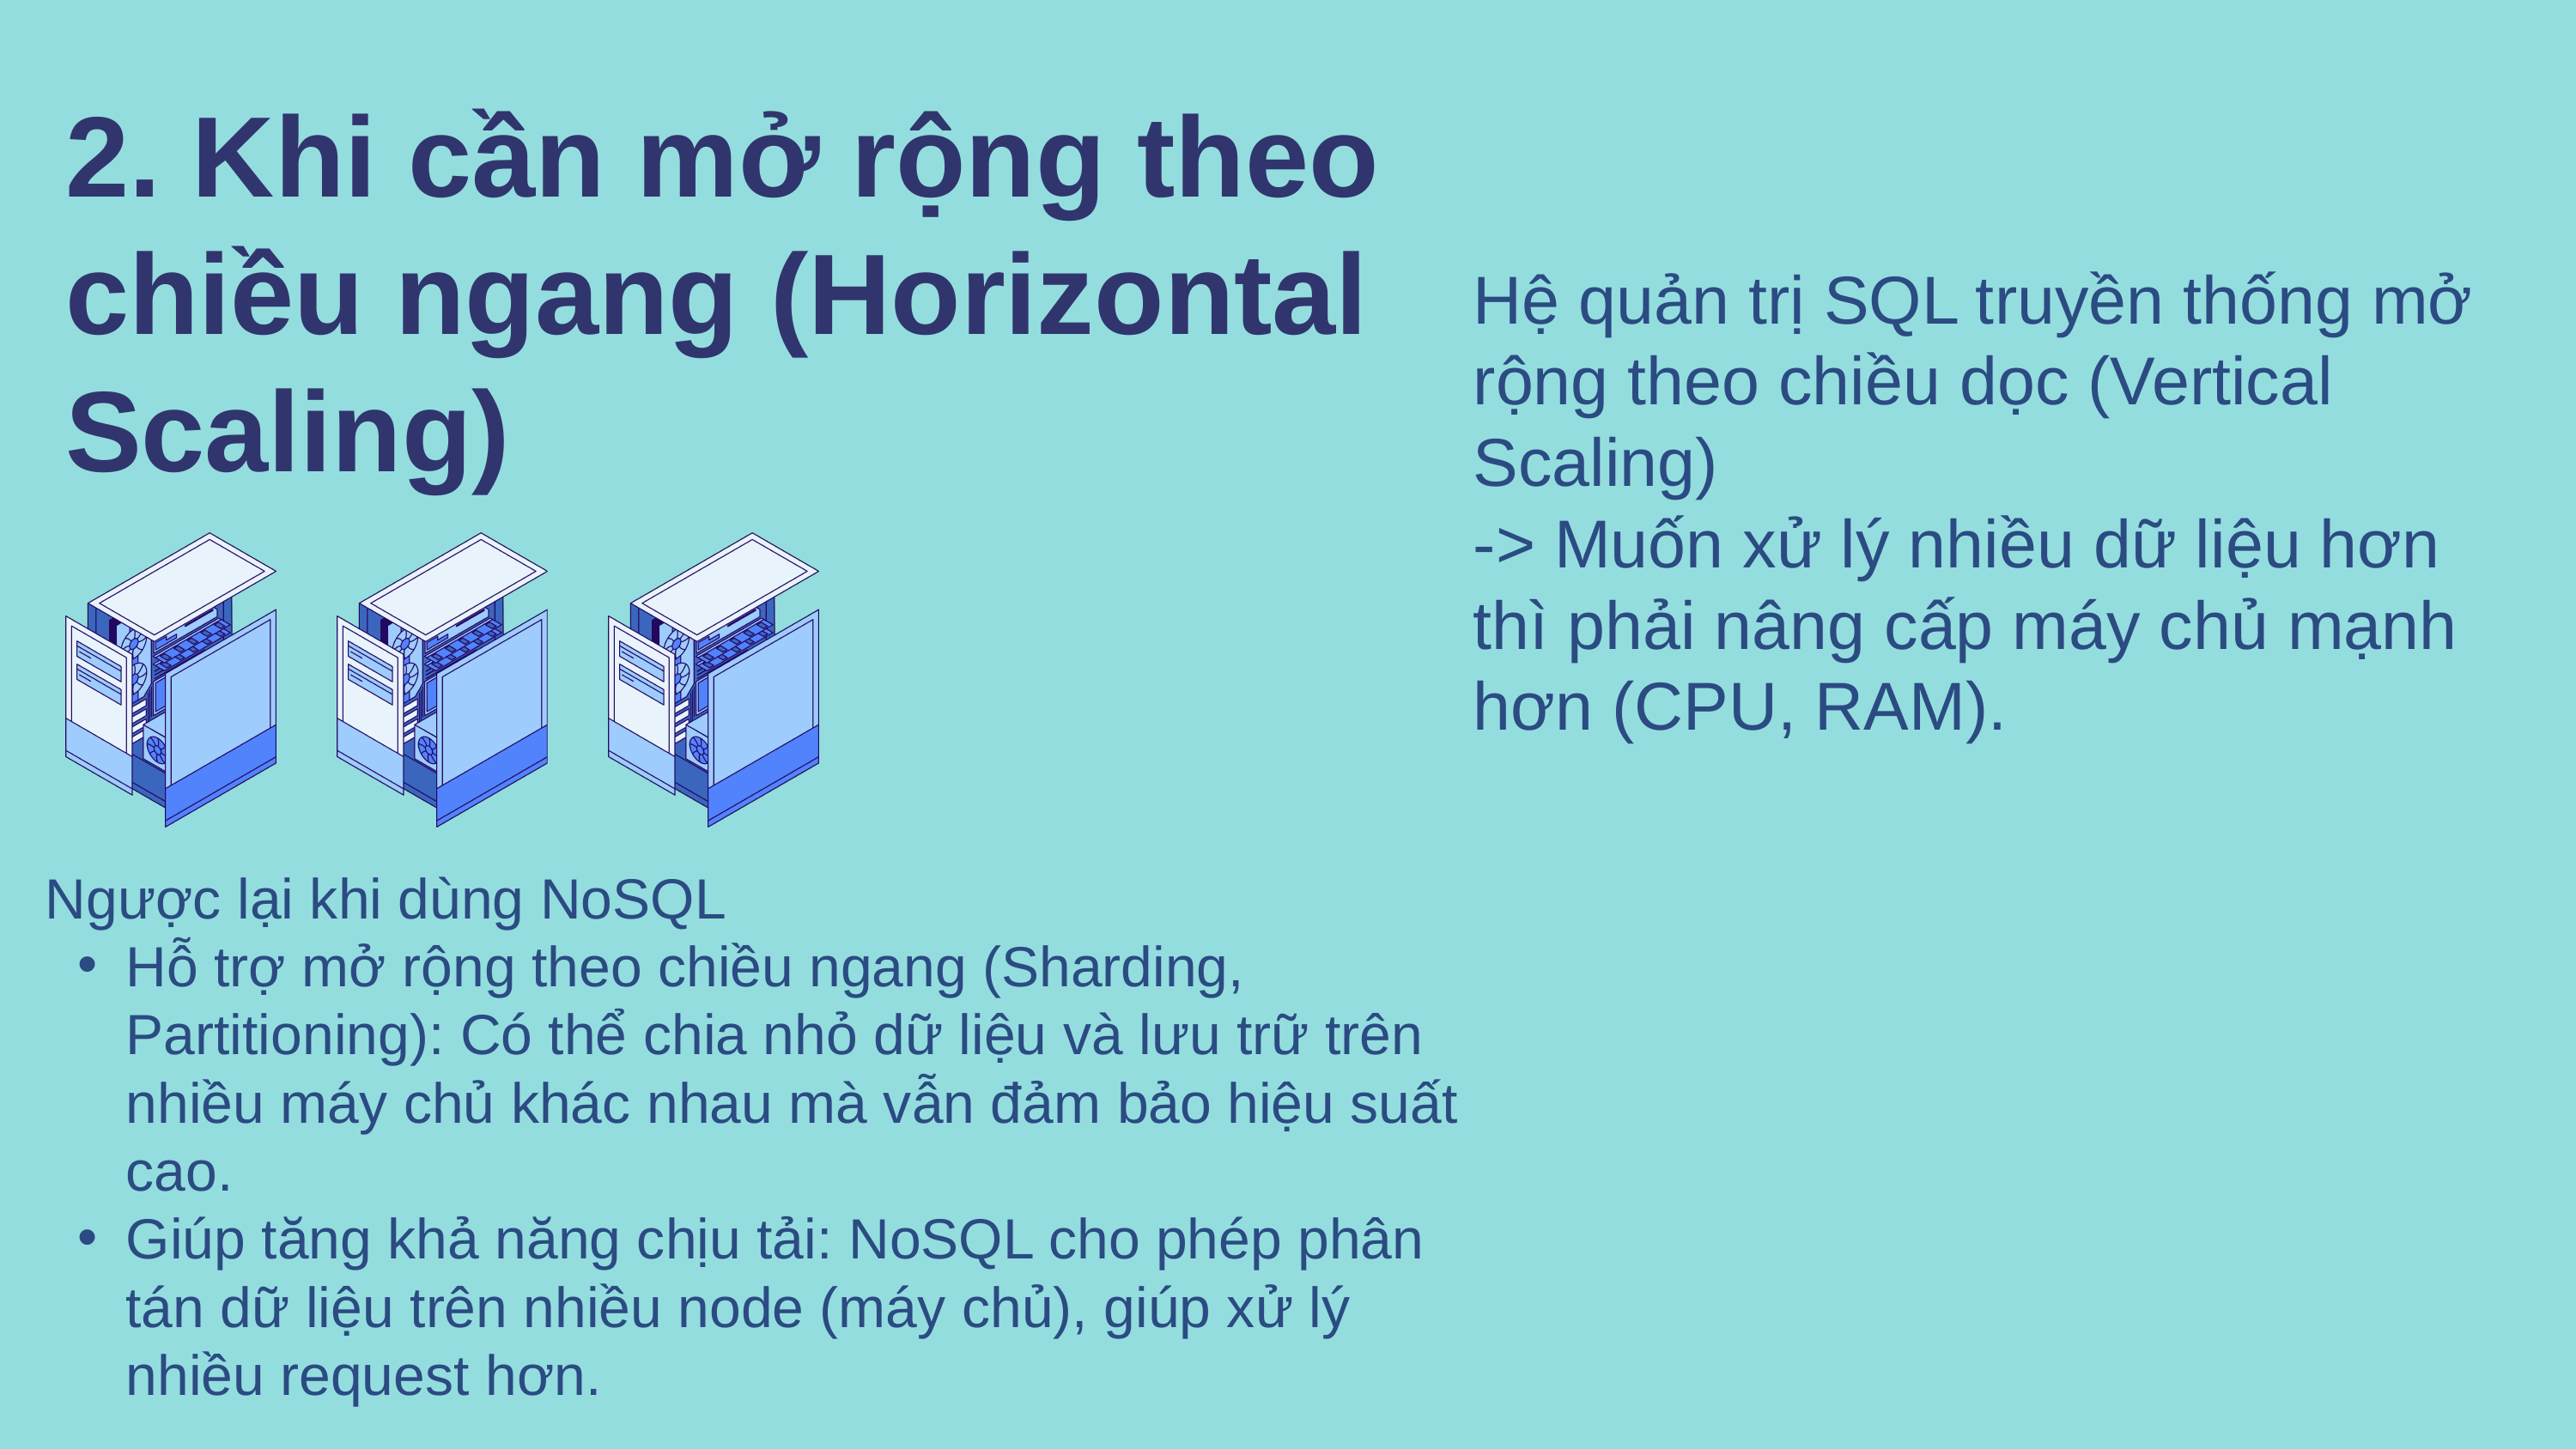

2. Khi cần mở rộng theo chiều ngang (Horizontal Scaling)
Hệ quản trị SQL truyền thống mở rộng theo chiều dọc (Vertical Scaling)
-> Muốn xử lý nhiều dữ liệu hơn thì phải nâng cấp máy chủ mạnh hơn (CPU, RAM).

 Ngược lại khi dùng NoSQL
Hỗ trợ mở rộng theo chiều ngang (Sharding, Partitioning): Có thể chia nhỏ dữ liệu và lưu trữ trên nhiều máy chủ khác nhau mà vẫn đảm bảo hiệu suất cao.
Giúp tăng khả năng chịu tải: NoSQL cho phép phân tán dữ liệu trên nhiều node (máy chủ), giúp xử lý nhiều request hơn.